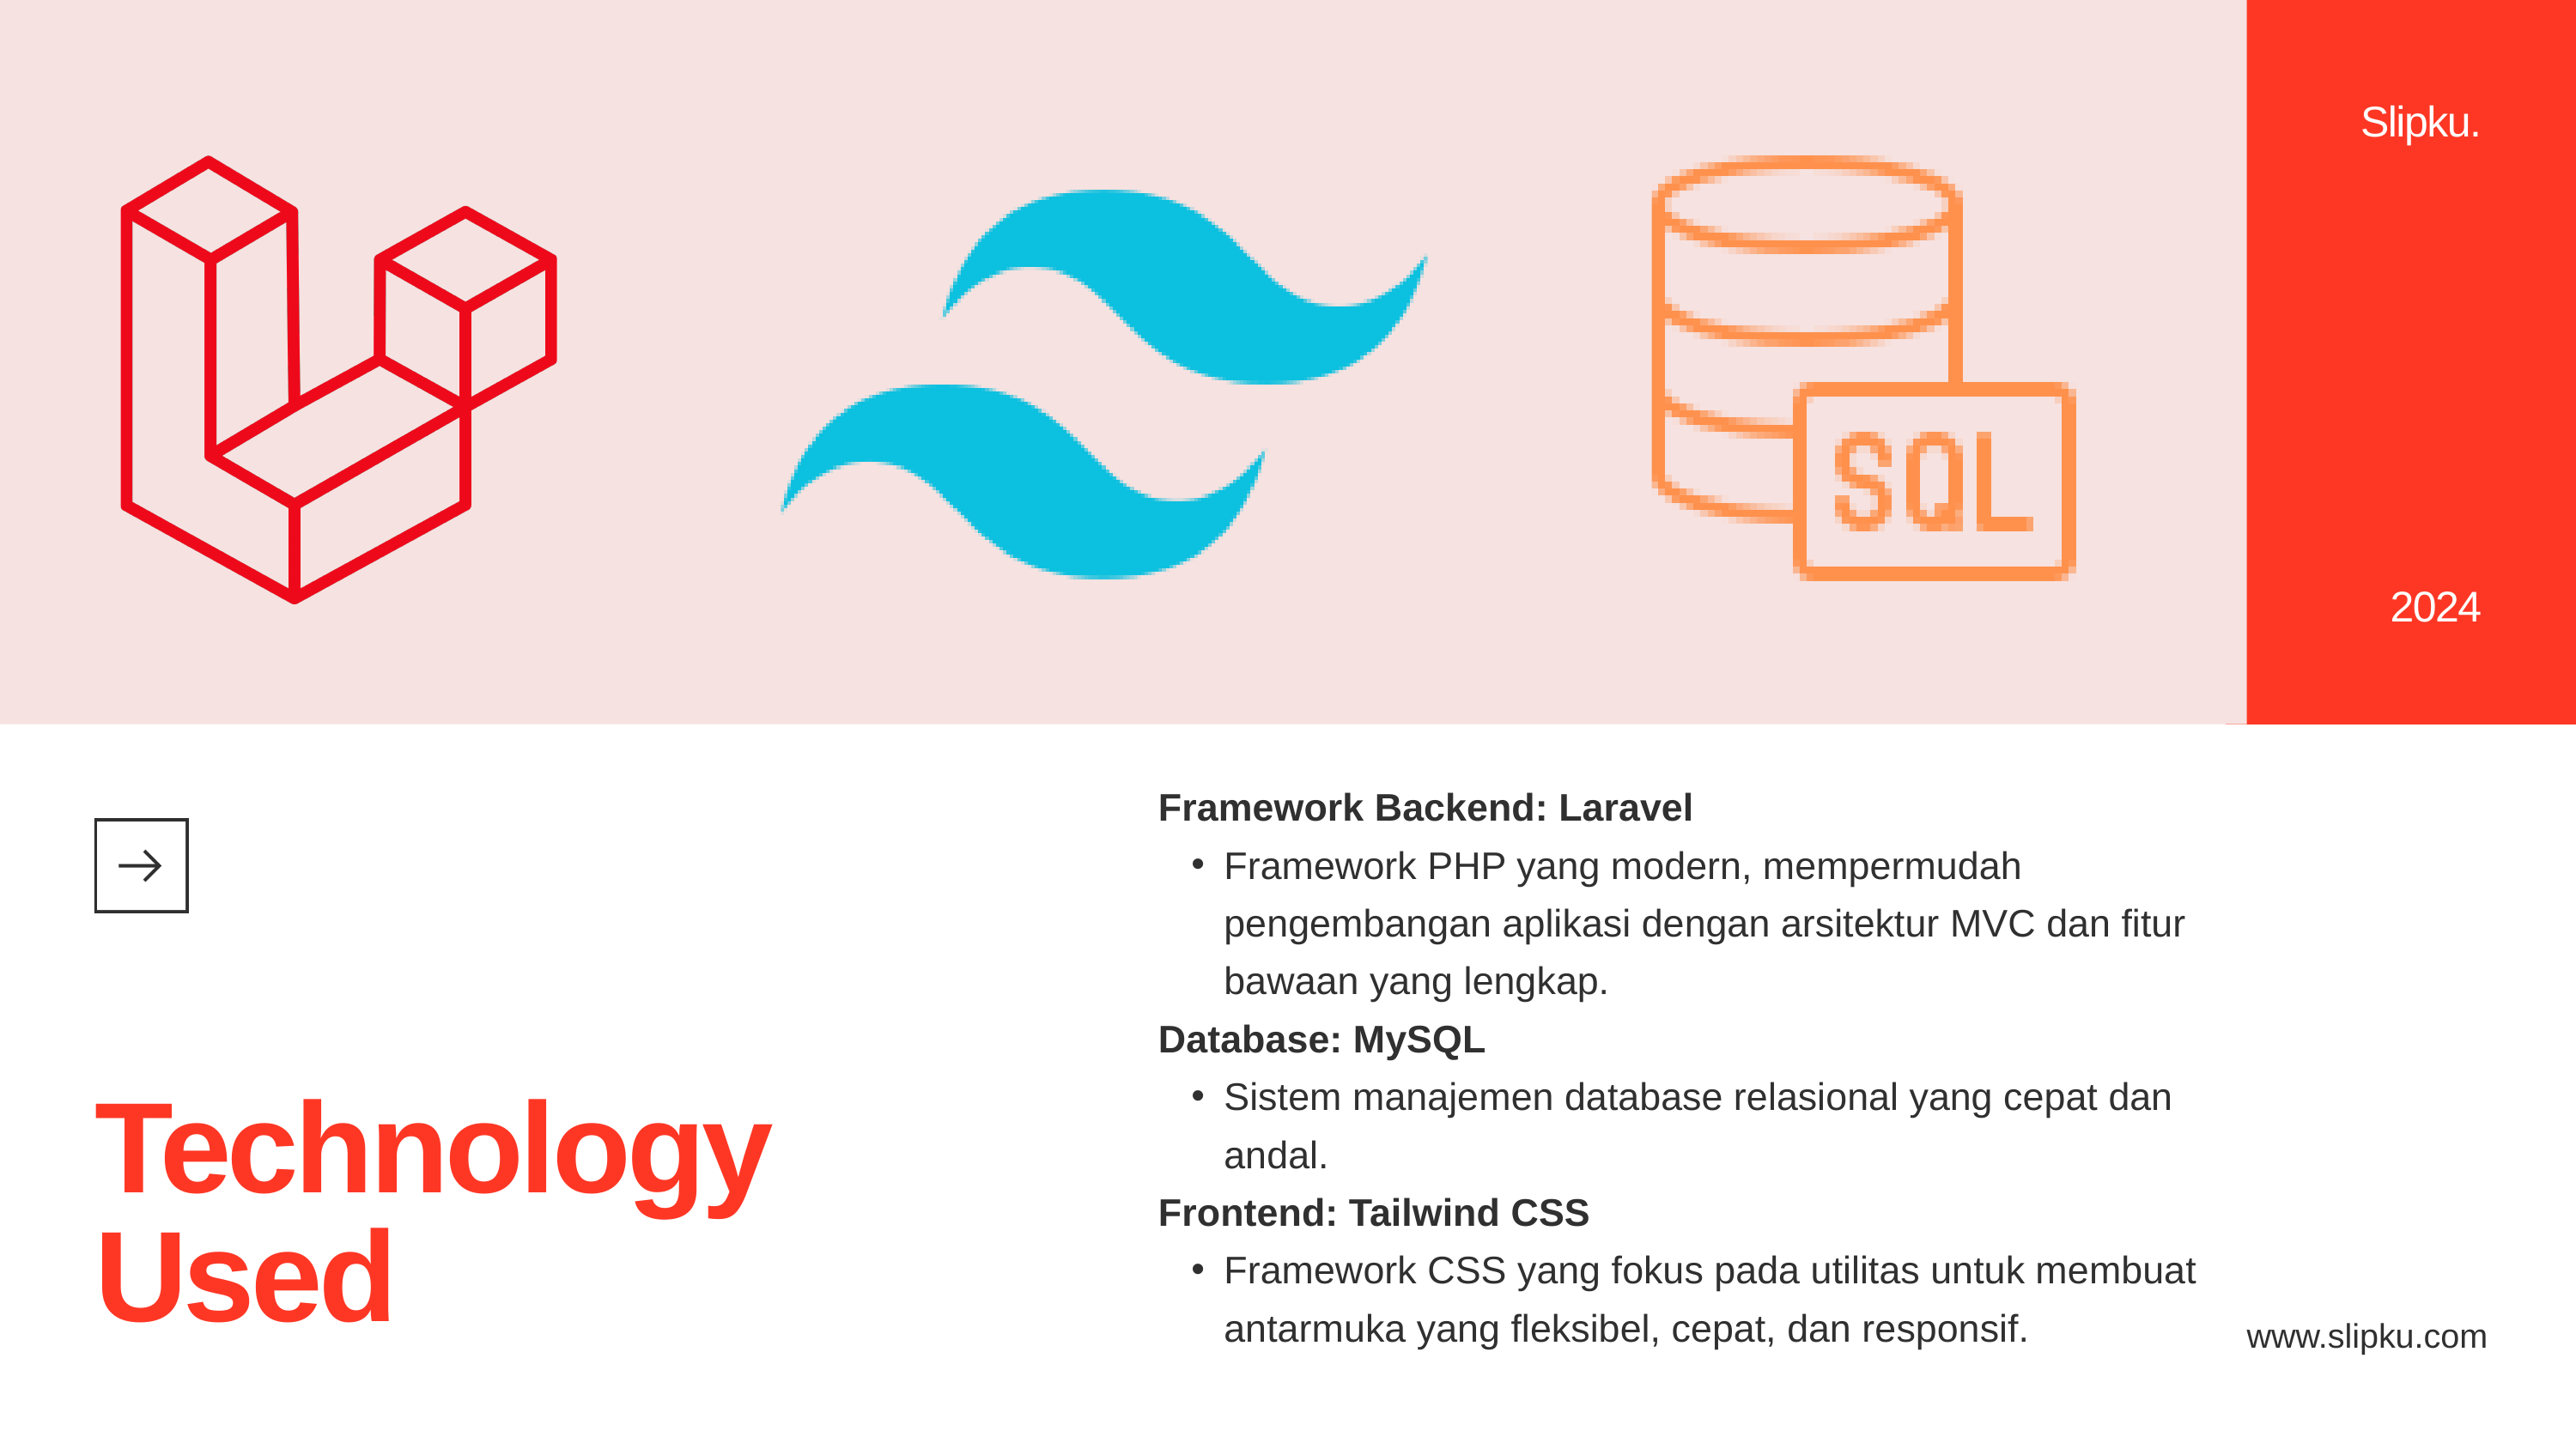

Slipku.

2024
Framework Backend: Laravel
Framework PHP yang modern, mempermudah pengembangan aplikasi dengan arsitektur MVC dan fitur bawaan yang lengkap.
Database: MySQL
Sistem manajemen database relasional yang cepat dan andal.
Frontend: Tailwind CSS
Framework CSS yang fokus pada utilitas untuk membuat antarmuka yang fleksibel, cepat, dan responsif.

Technology Used
www.slipku.com